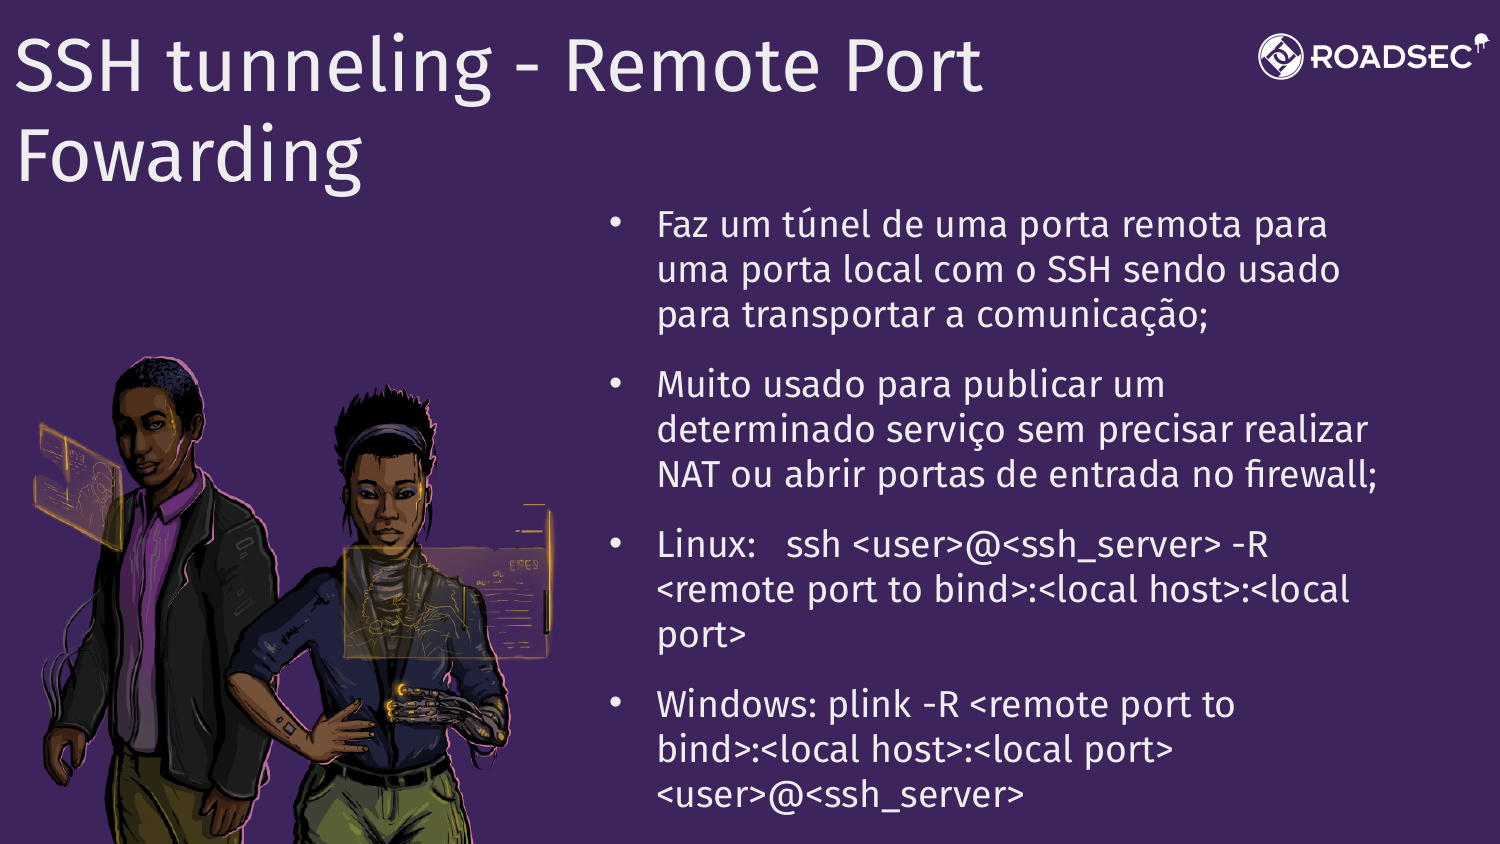

SSH tunneling - Remote Port Fowarding
Faz um túnel de uma porta remota para uma porta local com o SSH sendo usado para transportar a comunicação;
Muito usado para publicar um determinado serviço sem precisar realizar NAT ou abrir portas de entrada no firewall;
Linux:   ssh <user>@<ssh_server> -R <remote port to bind>:<local host>:<local port>
Windows: plink -R <remote port to bind>:<local host>:<local port> <user>@<ssh_server>
16